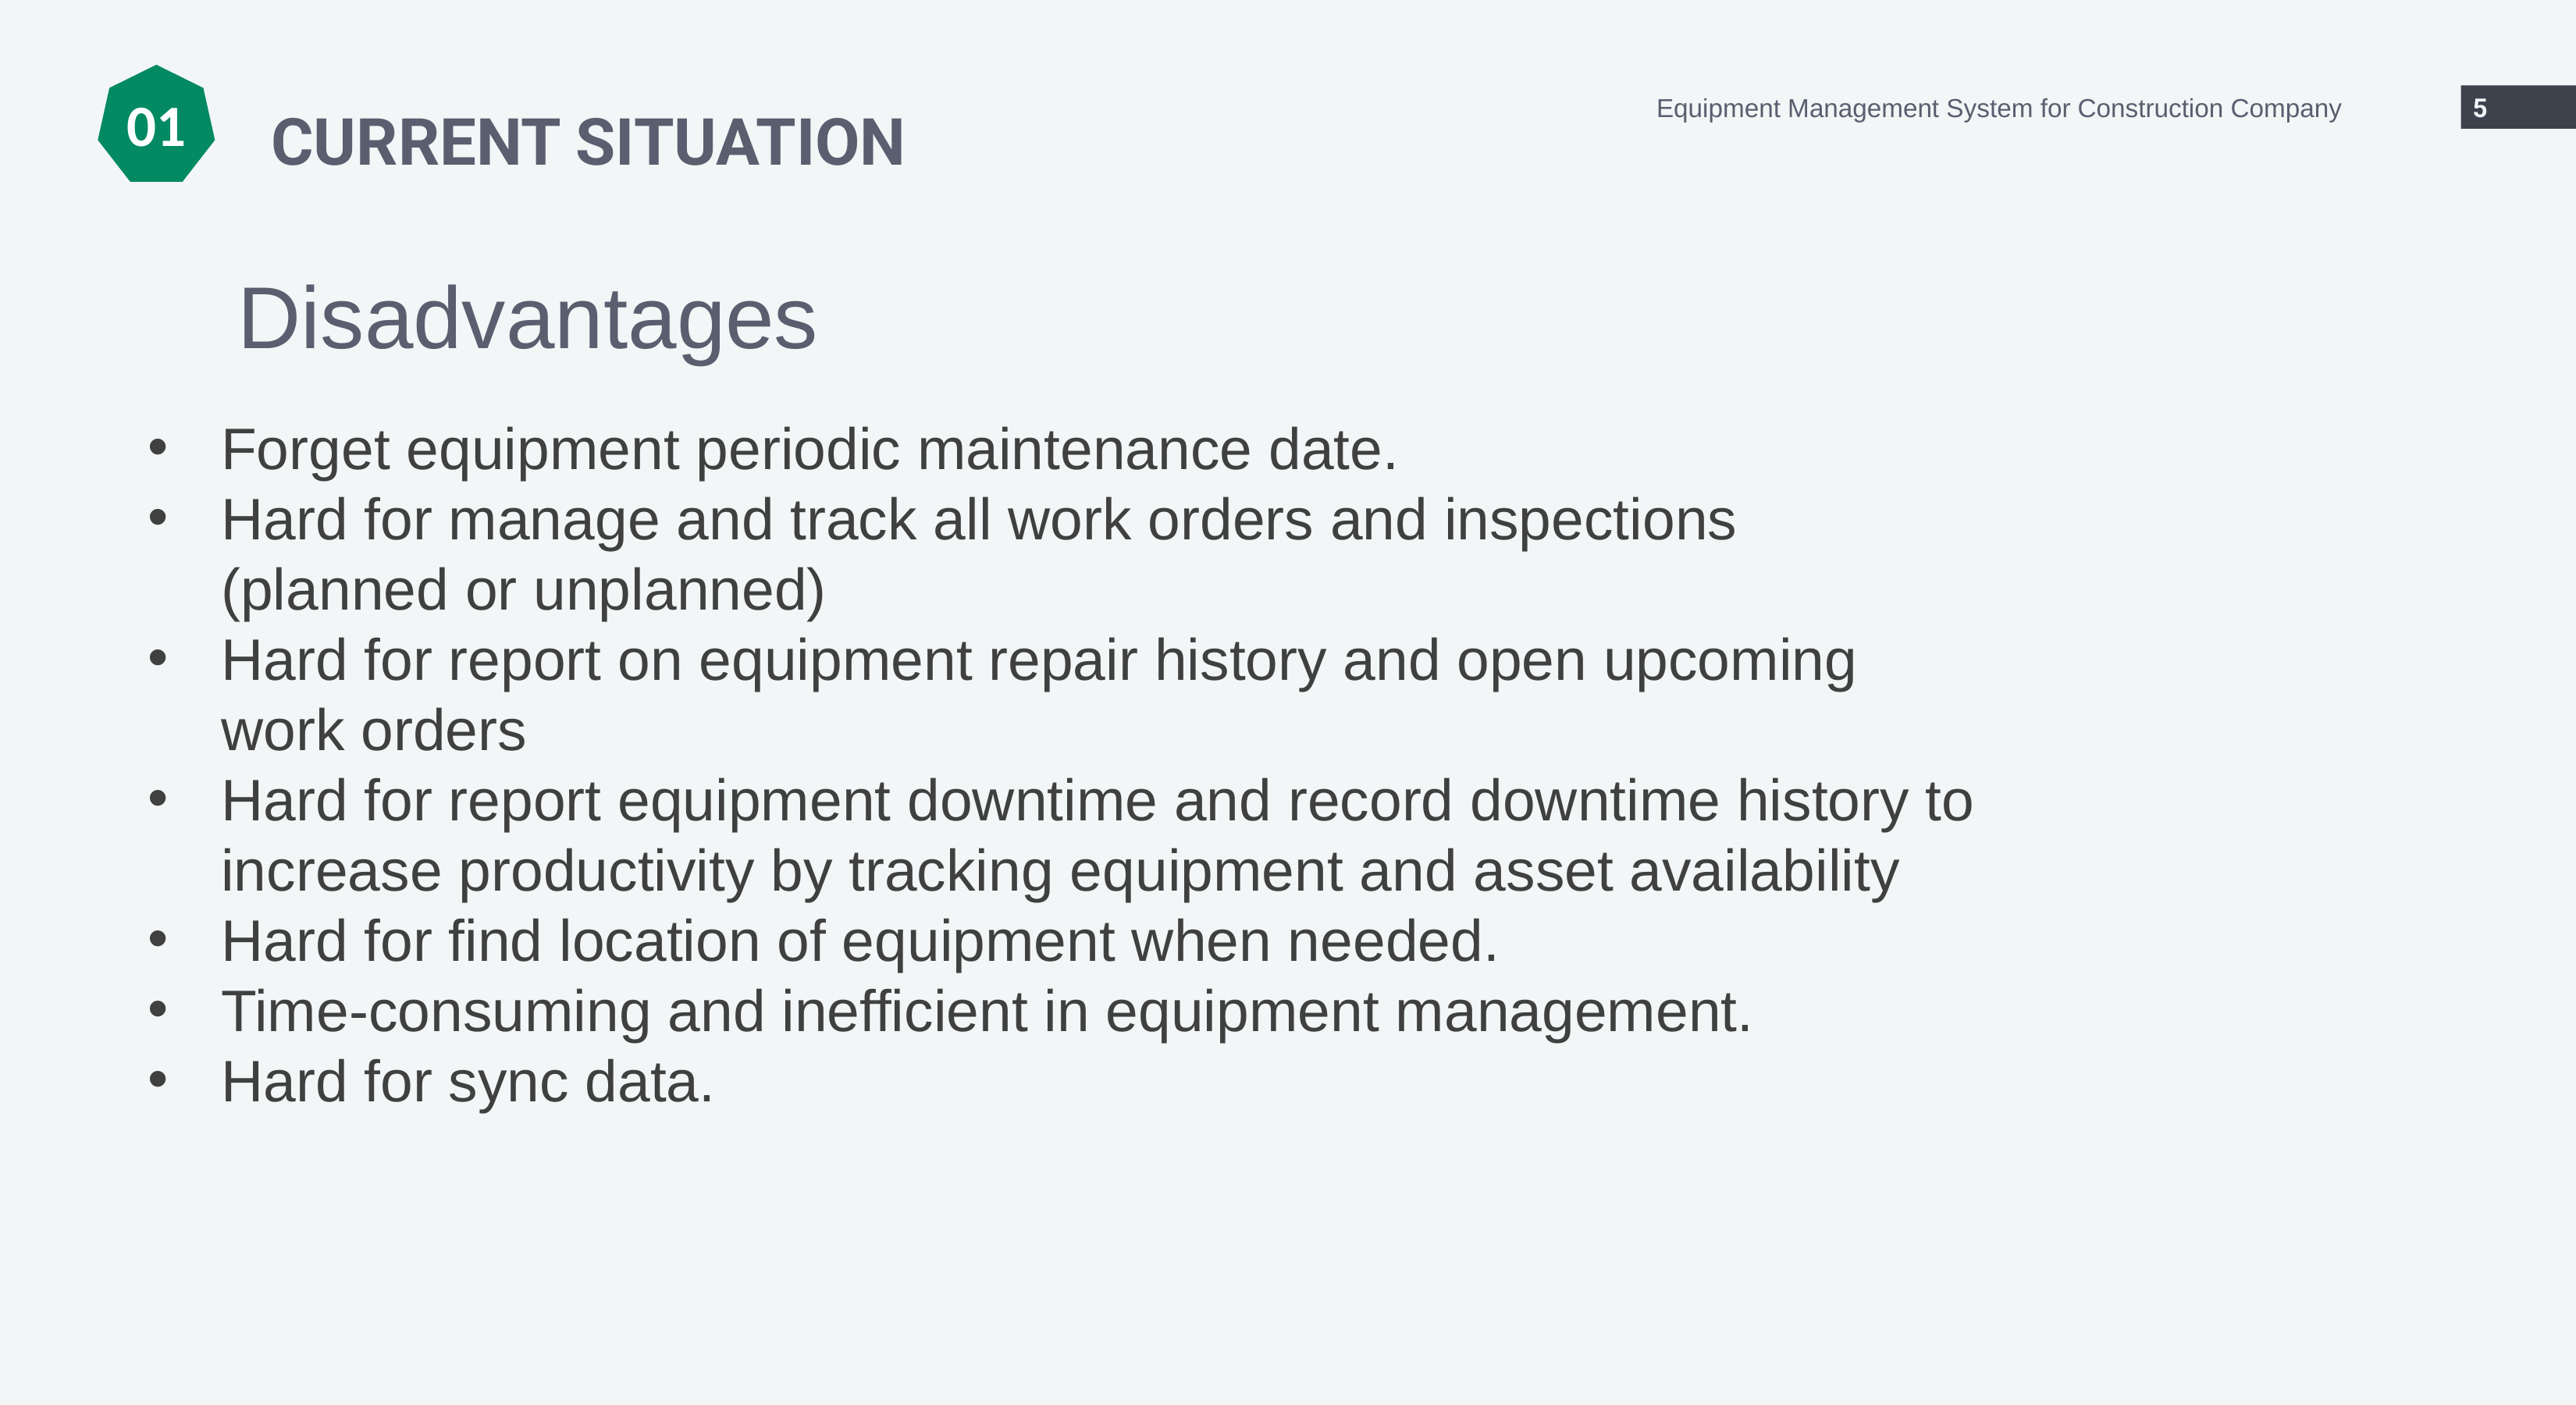

01
Equipment Management System for Construction Company
5
CURRENT SITUATION
Disadvantages
Forget equipment periodic maintenance date.
Hard for manage and track all work orders and inspections (planned or unplanned)
Hard for report on equipment repair history and open upcoming work orders
Hard for report equipment downtime and record downtime history to increase productivity by tracking equipment and asset availability
Hard for find location of equipment when needed.
Time-consuming and inefficient in equipment management.
Hard for sync data.